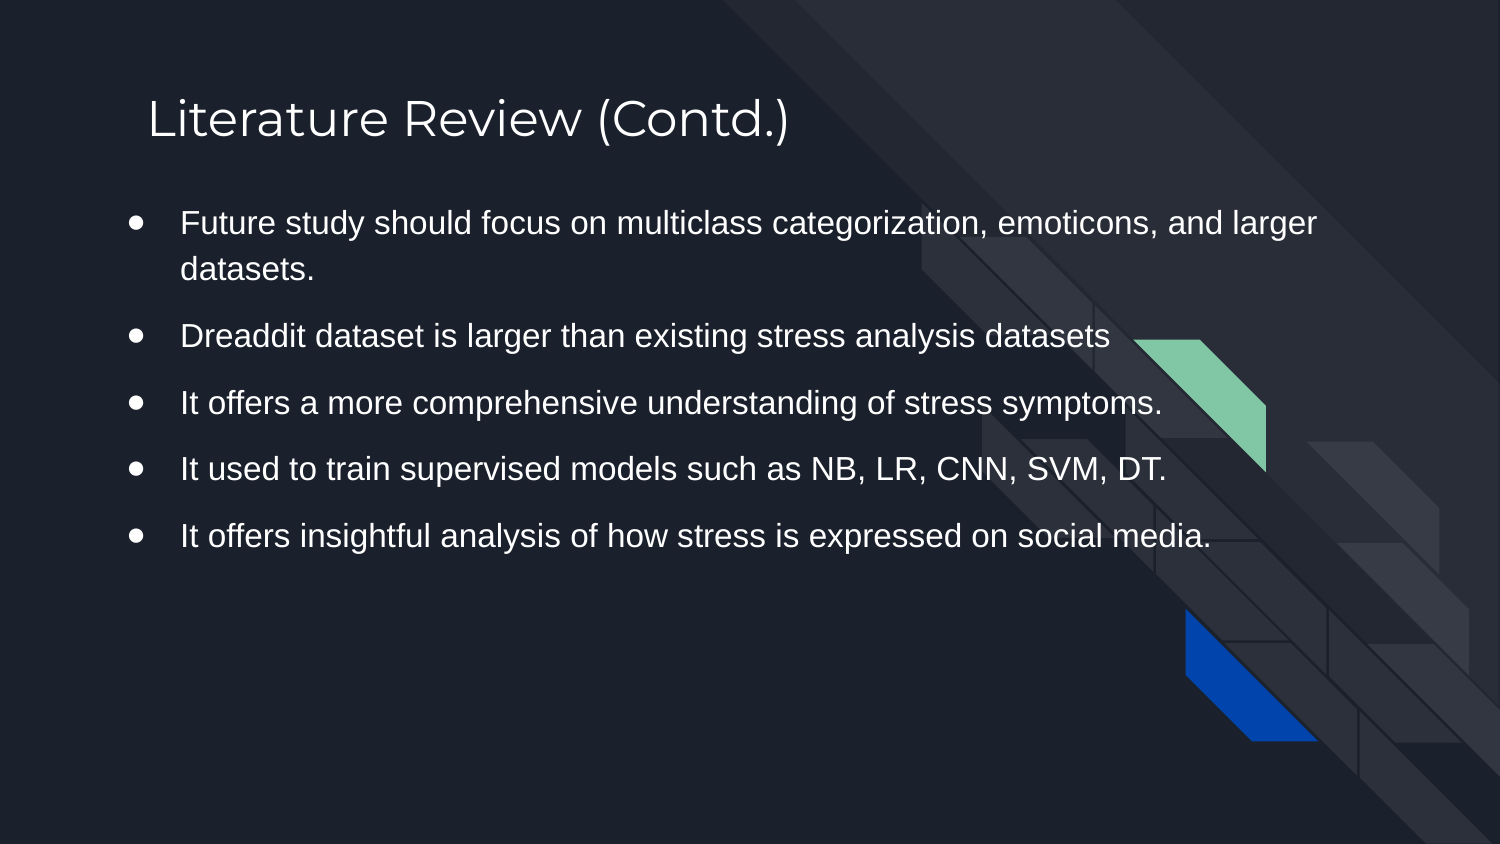

# Literature Review (Contd.)
Future study should focus on multiclass categorization, emoticons, and larger datasets.
Dreaddit dataset is larger than existing stress analysis datasets
It offers a more comprehensive understanding of stress symptoms.
It used to train supervised models such as NB, LR, CNN, SVM, DT.
It offers insightful analysis of how stress is expressed on social media.